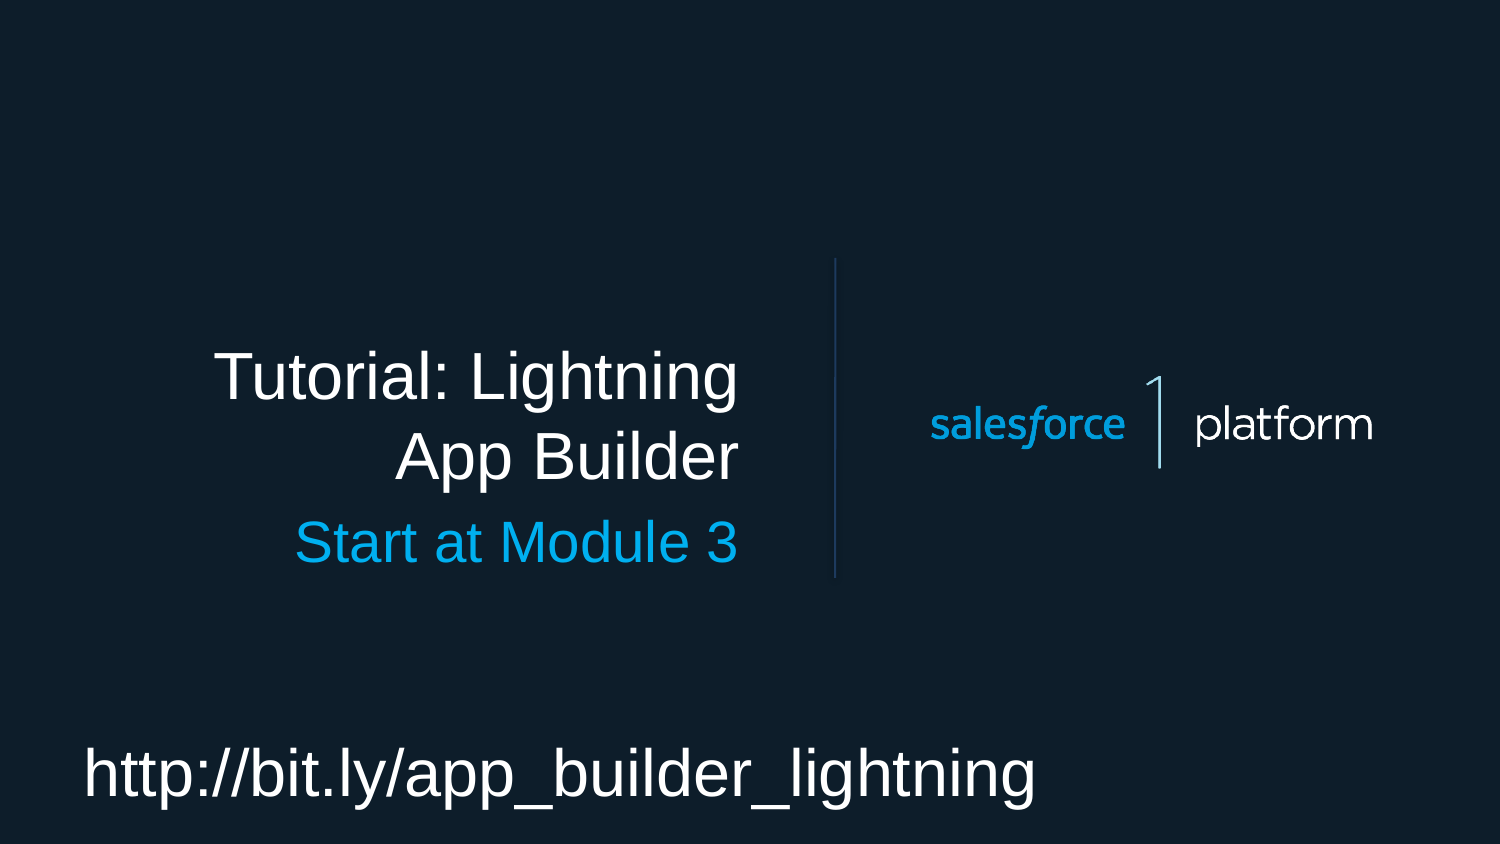

Tutorial: Lightning App Builder
Start at Module 3
http://bit.ly/app_builder_lightning